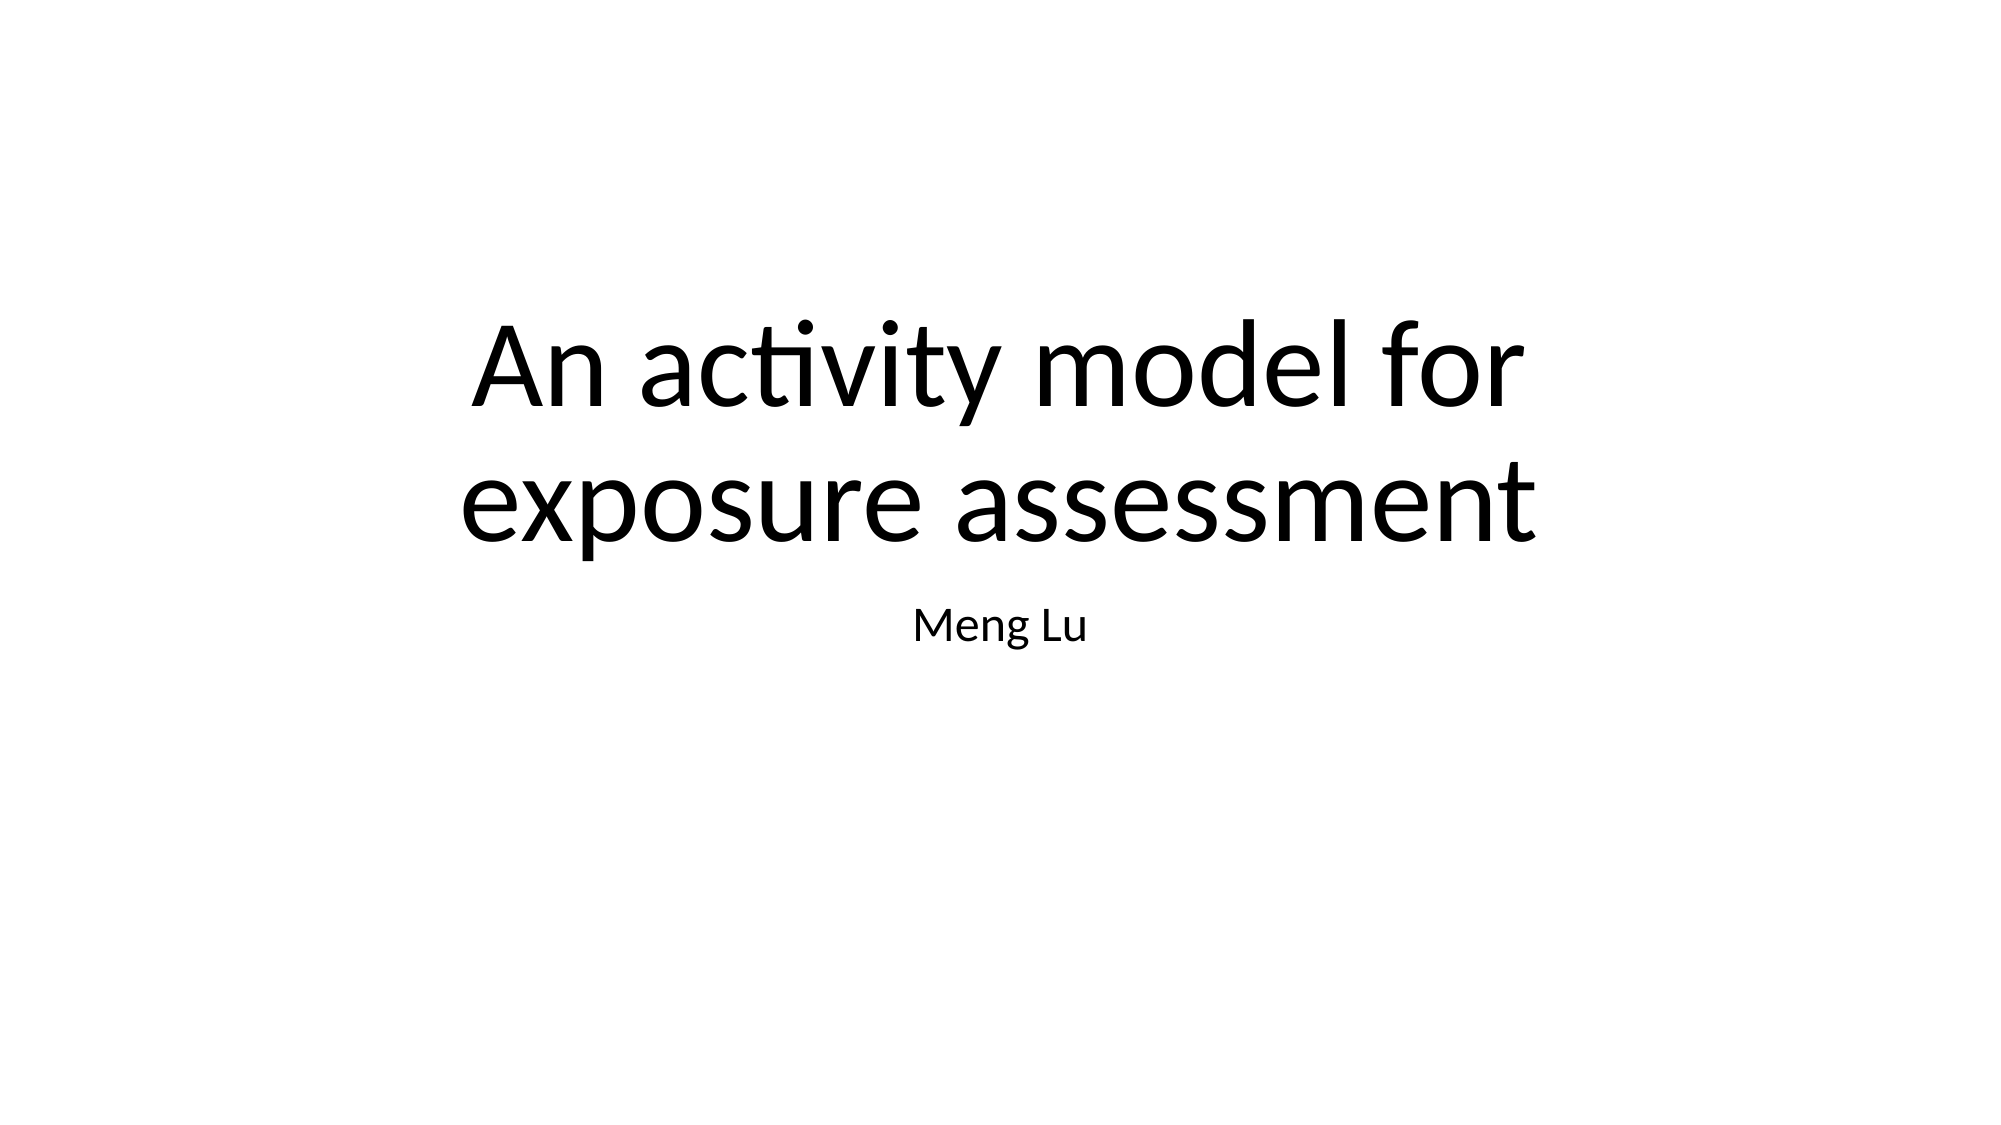

# An activity model for exposure assessment
Meng Lu